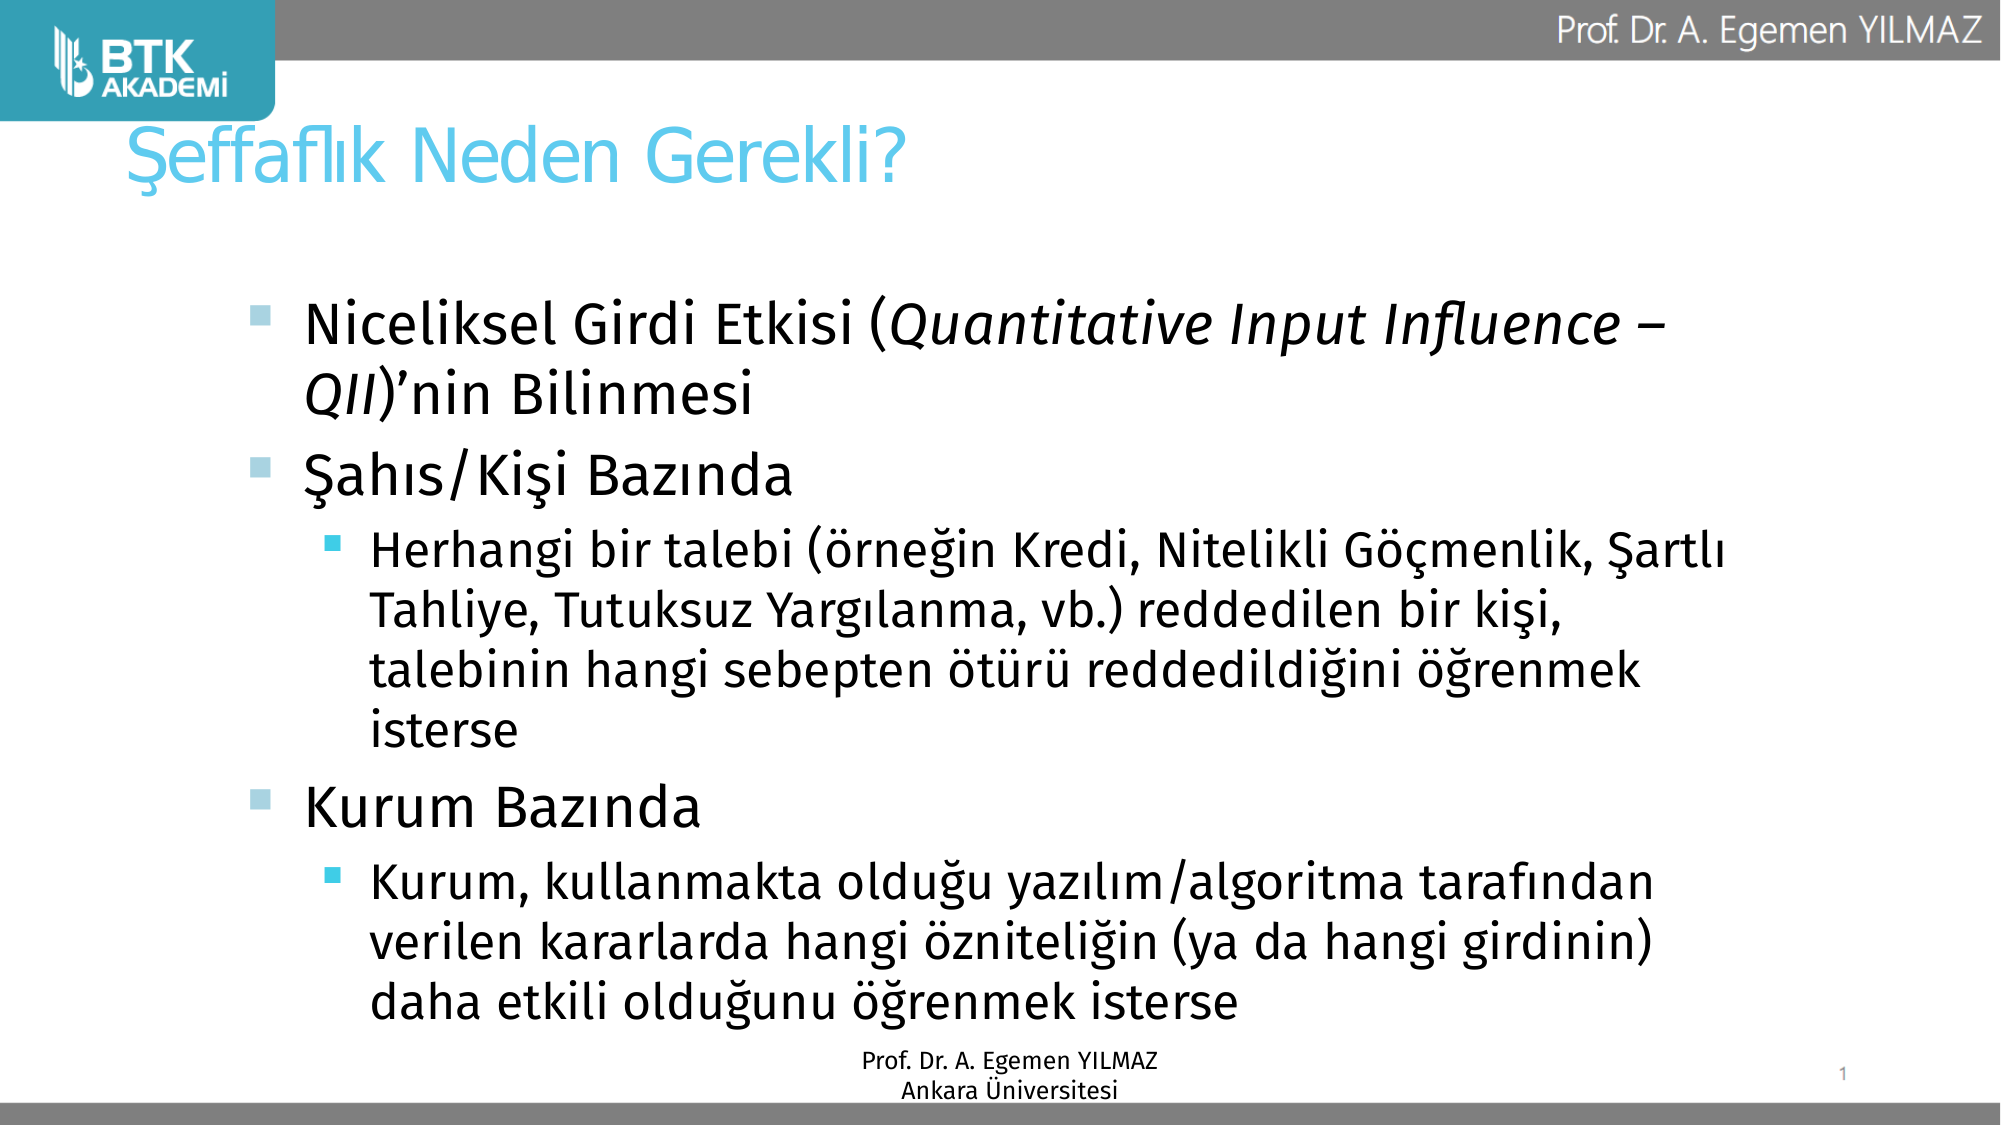

Şeffaflık Neden Gerekli?
Niceliksel Girdi Etkisi (Quantitative Input Influence – QII)’nin Bilinmesi
Şahıs/Kişi Bazında
Herhangi bir talebi (örneğin Kredi, Nitelikli Göçmenlik, Şartlı Tahliye, Tutuksuz Yargılanma, vb.) reddedilen bir kişi, talebinin hangi sebepten ötürü reddedildiğini öğrenmek isterse
Kurum Bazında
Kurum, kullanmakta olduğu yazılım/algoritma tarafından verilen kararlarda hangi özniteliğin (ya da hangi girdinin) daha etkili olduğunu öğrenmek isterse

Prof. Dr. A. Egemen YILMAZ
Ankara Üniversitesi